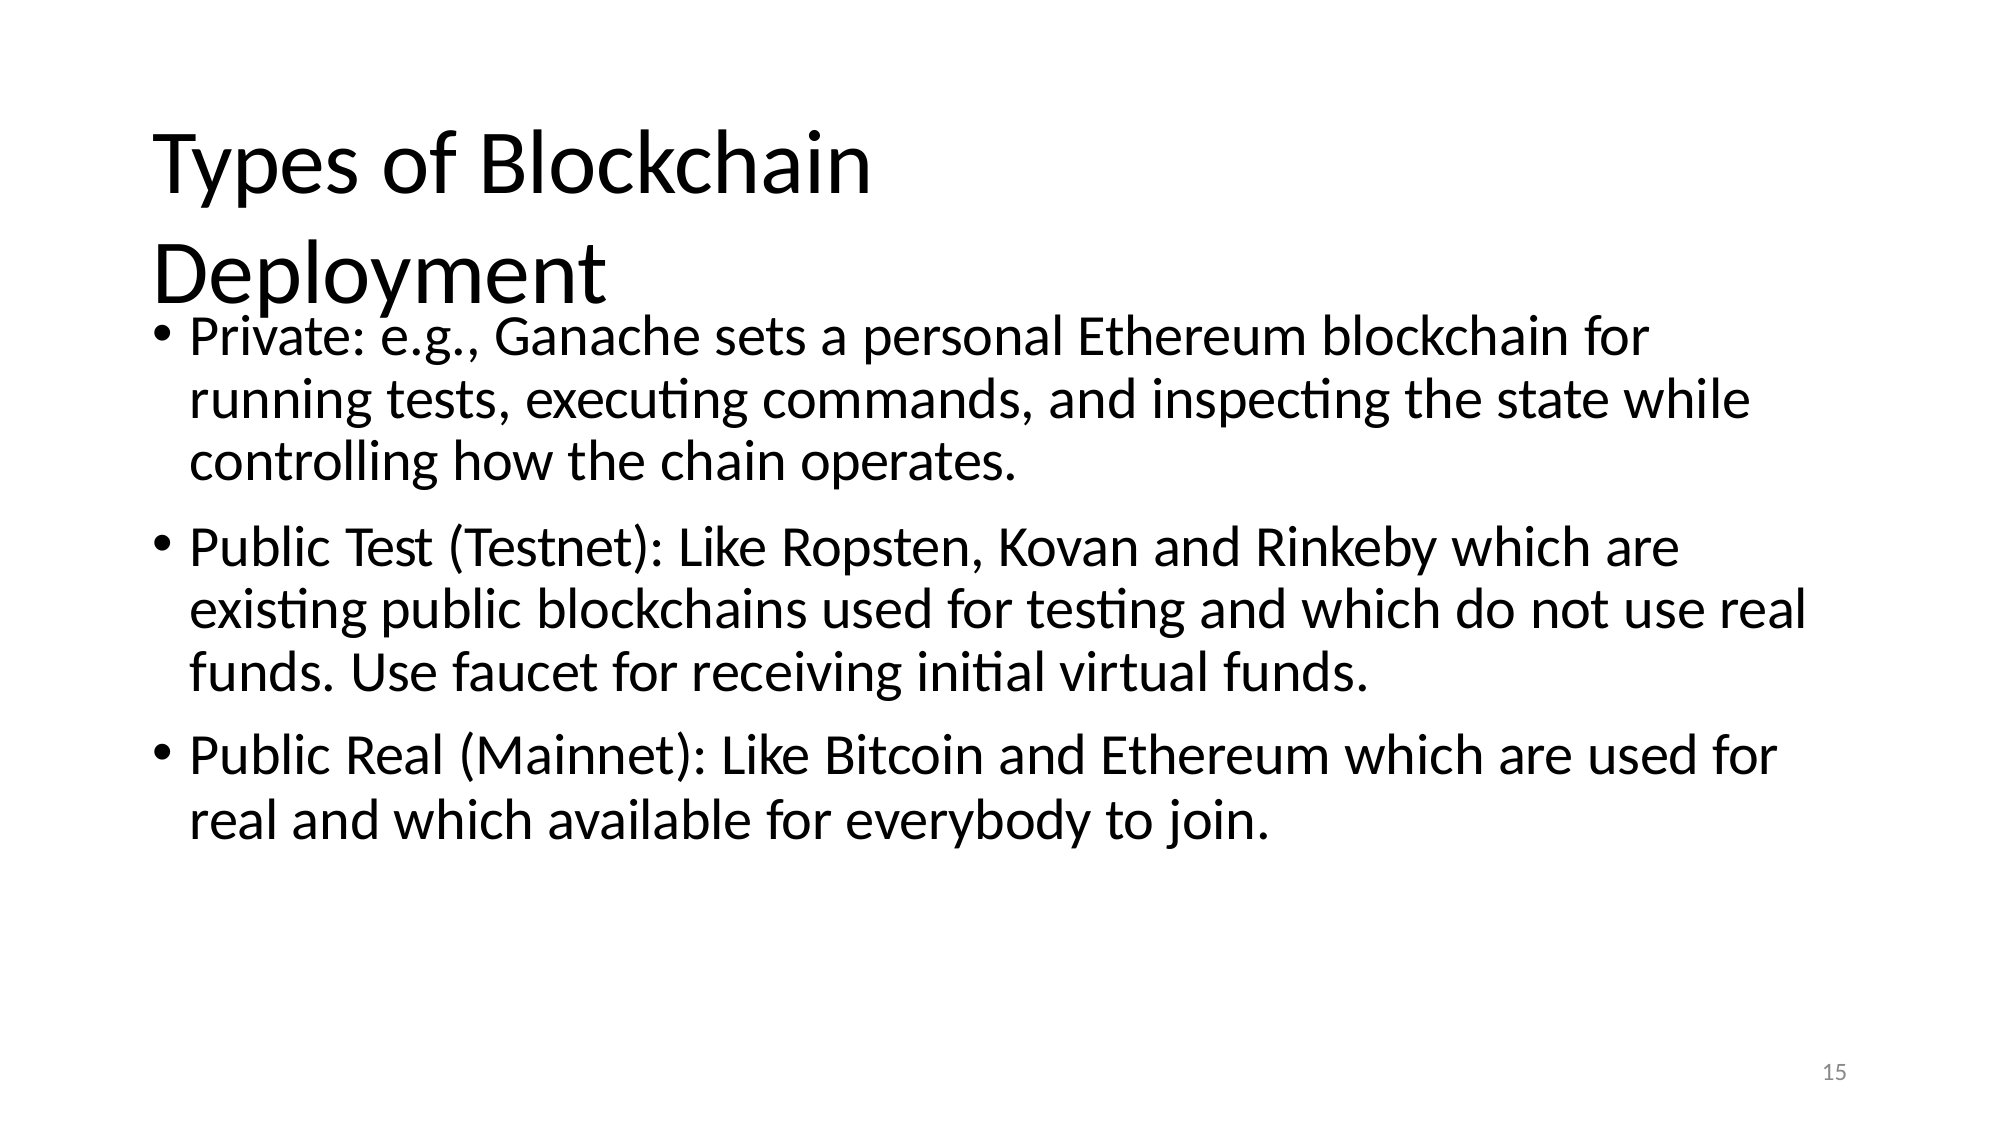

# Types of Blockchain Deployment
Private: e.g., Ganache sets a personal Ethereum blockchain for  running tests, executing commands, and inspecting the state while  controlling how the chain operates.
Public Test (Testnet): Like Ropsten, Kovan and Rinkeby which are  existing public blockchains used for testing and which do not use real  funds. Use faucet for receiving initial virtual funds.
Public Real (Mainnet): Like Bitcoin and Ethereum which are used for  real and which available for everybody to join.
15